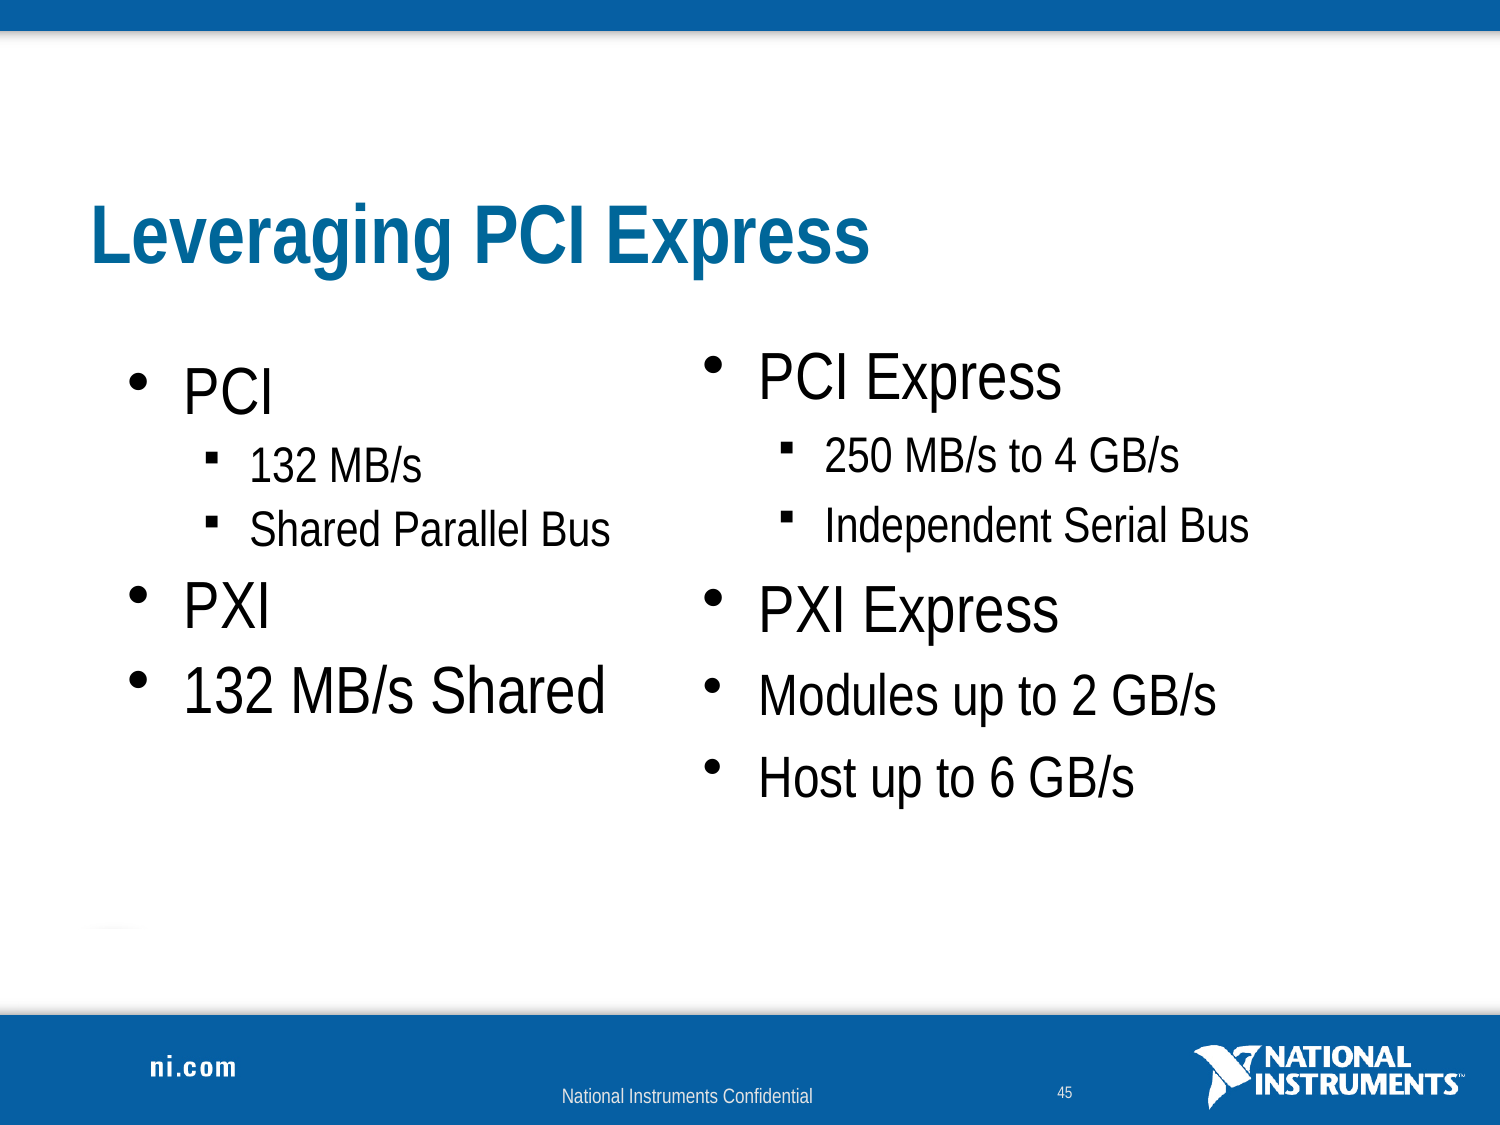

# Leveraging PCI Express
PCI Express
250 MB/s to 4 GB/s
Independent Serial Bus
PXI Express
Modules up to 2 GB/s
Host up to 6 GB/s

PCI
132 MB/s
Shared Parallel Bus
PXI
132 MB/s Shared